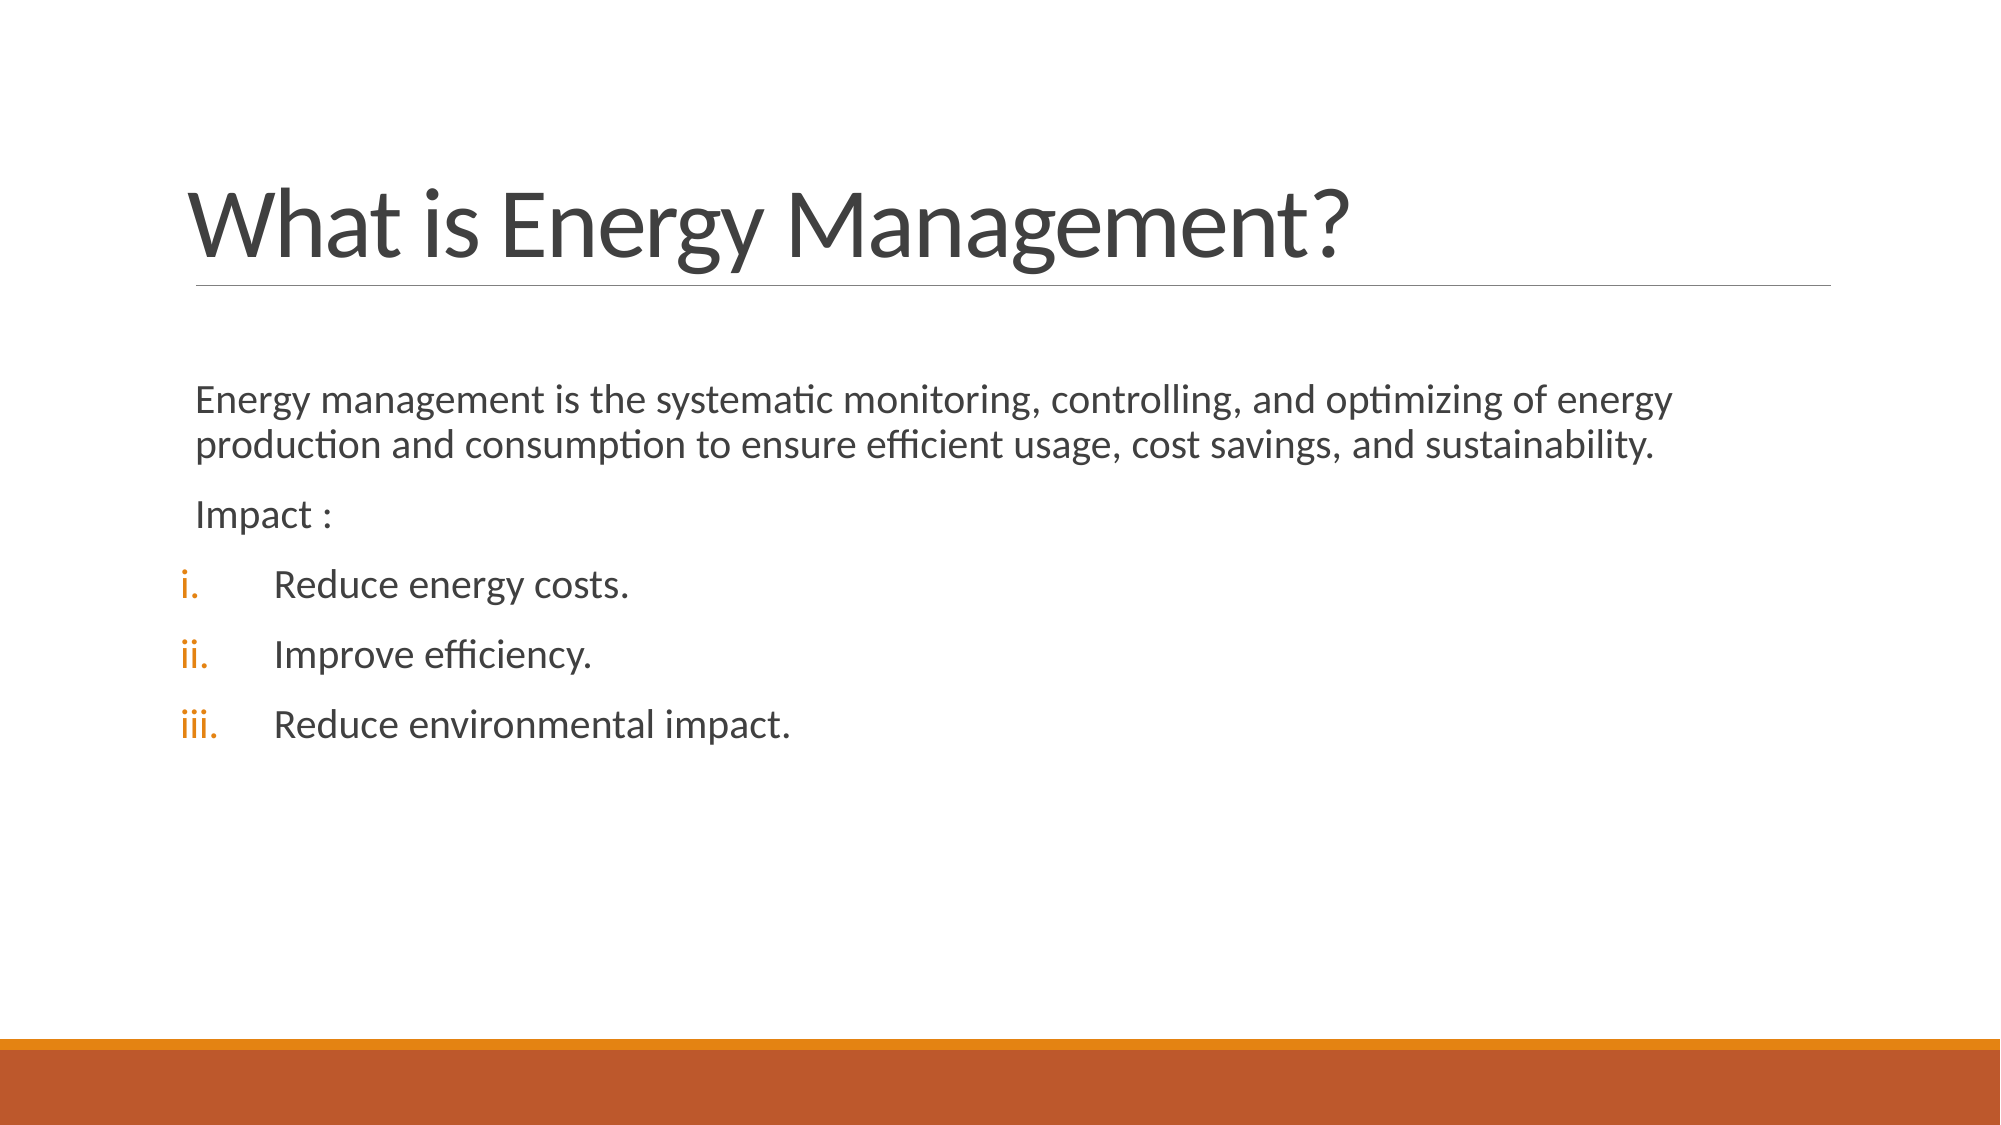

# What is Energy Management?

Energy management is the systematic monitoring, controlling, and optimizing of energy production and consumption to ensure efficient usage, cost savings, and sustainability.
Impact :
Reduce energy costs.
Improve efficiency.
Reduce environmental impact.